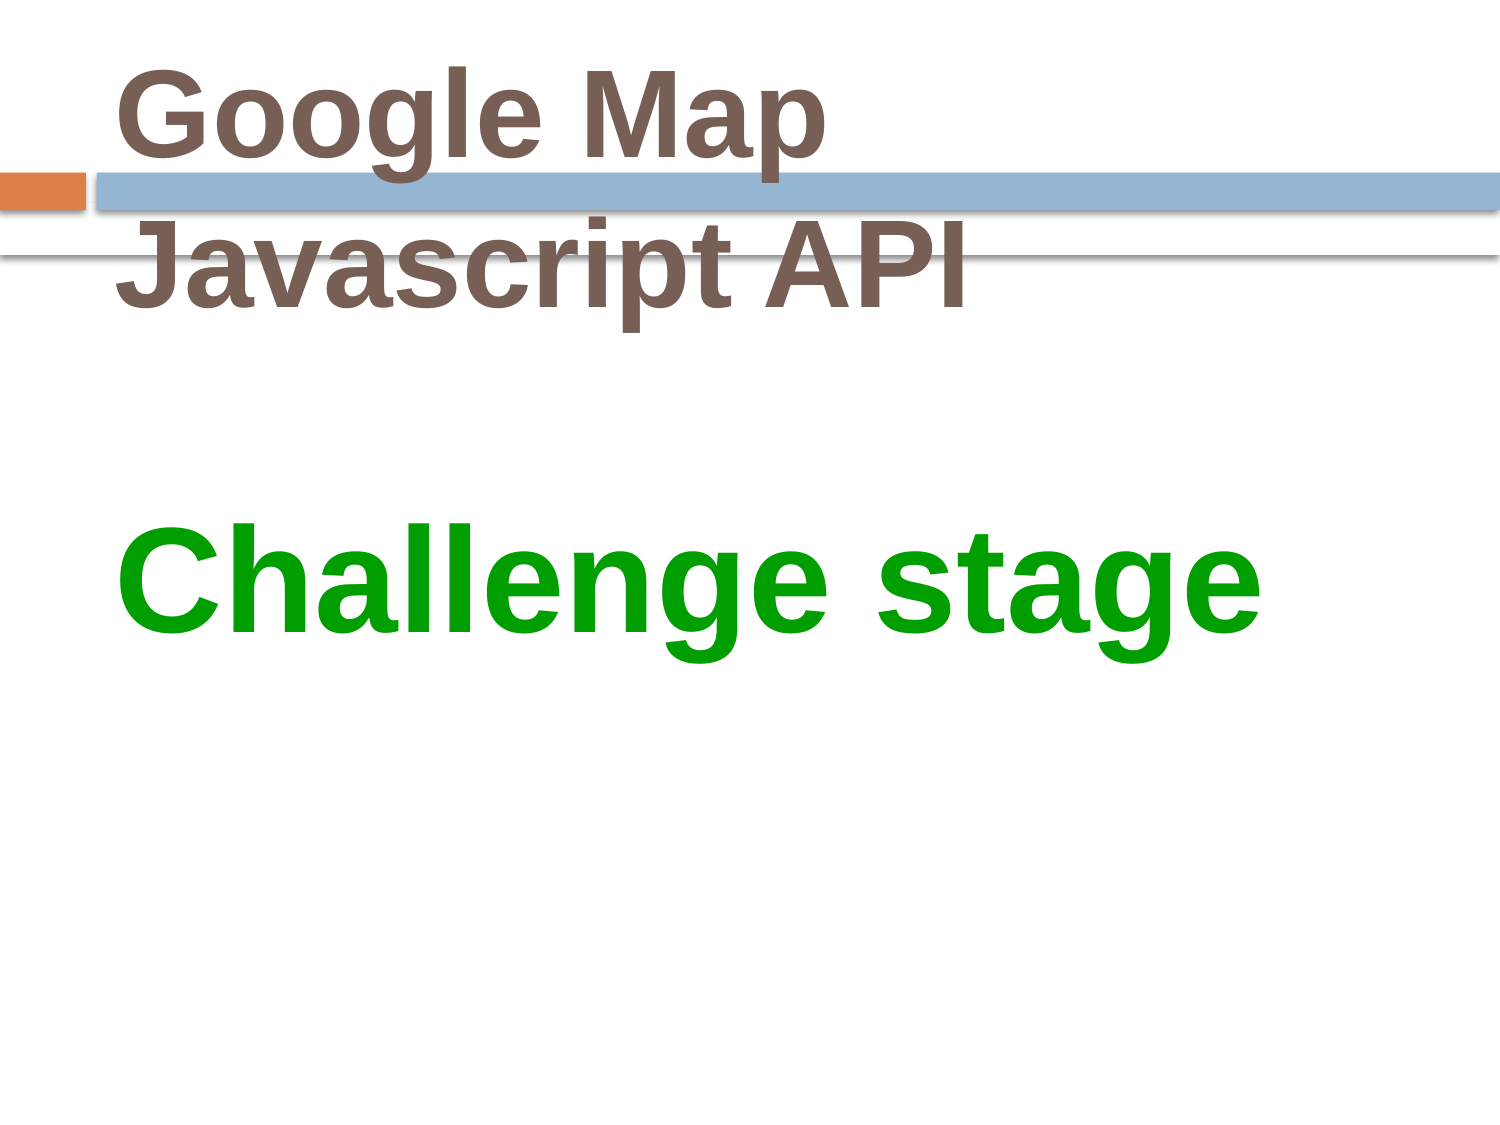

# Google Map Javascript API Challenge stage